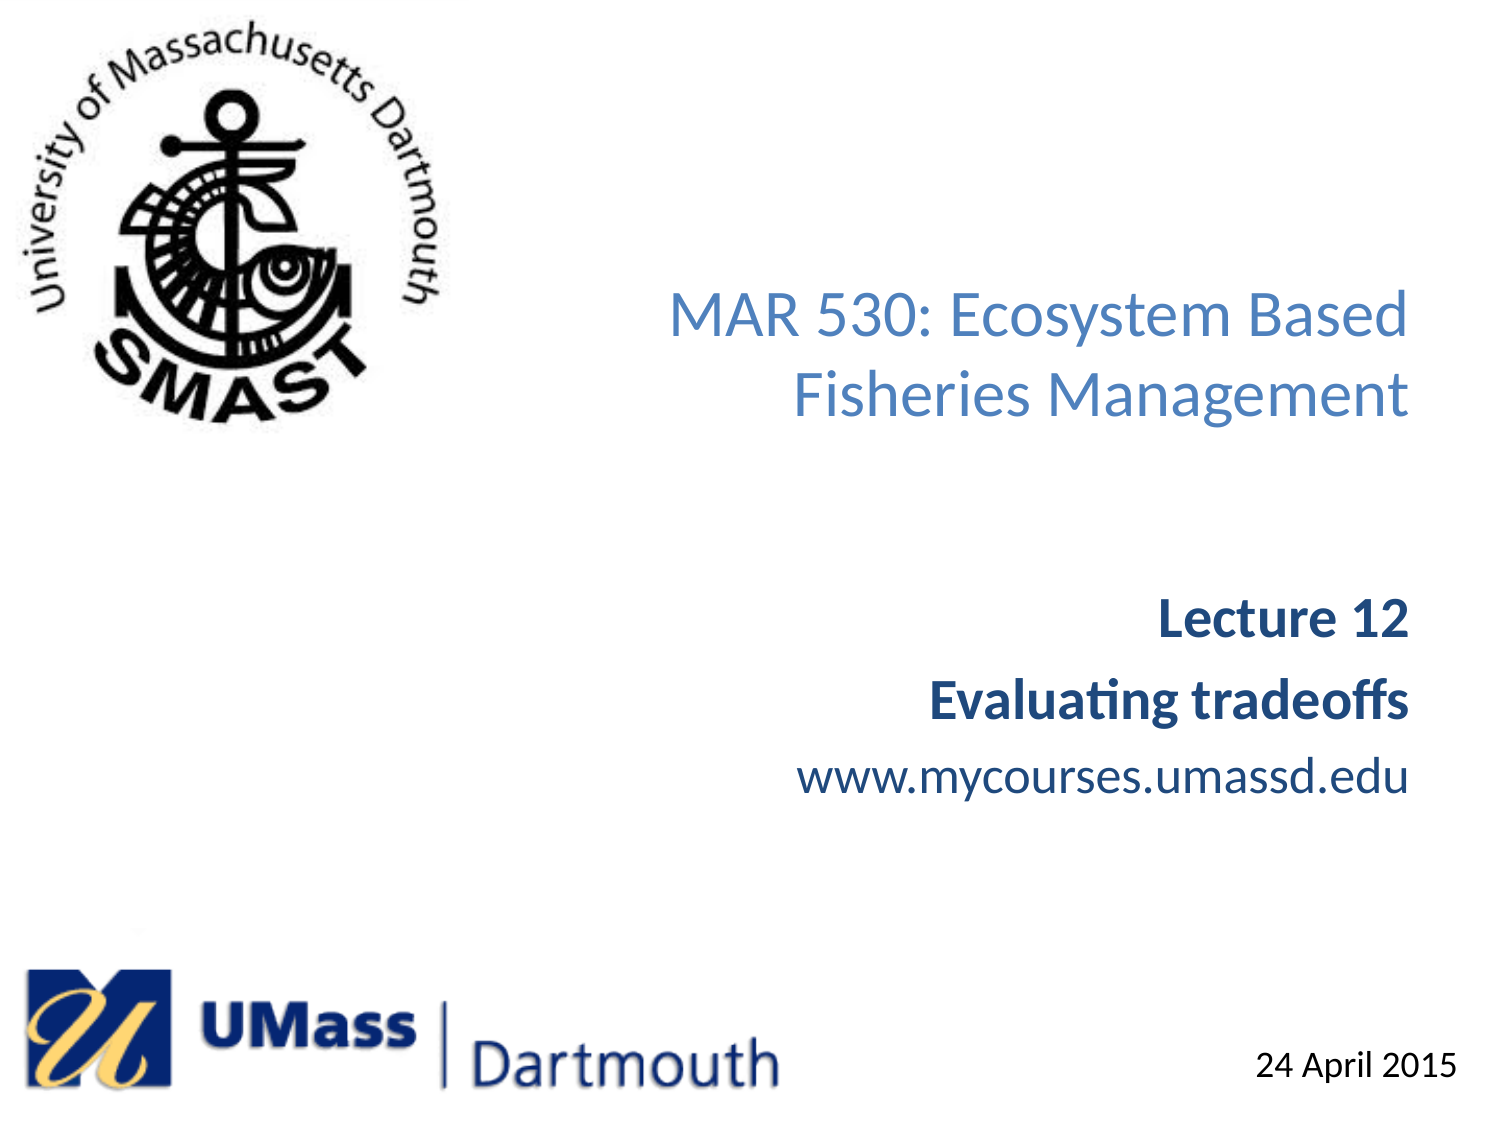

# MAR 530: Ecosystem Based Fisheries Management
Lecture 12
Evaluating tradeoffs
www.mycourses.umassd.edu
24 April 2015